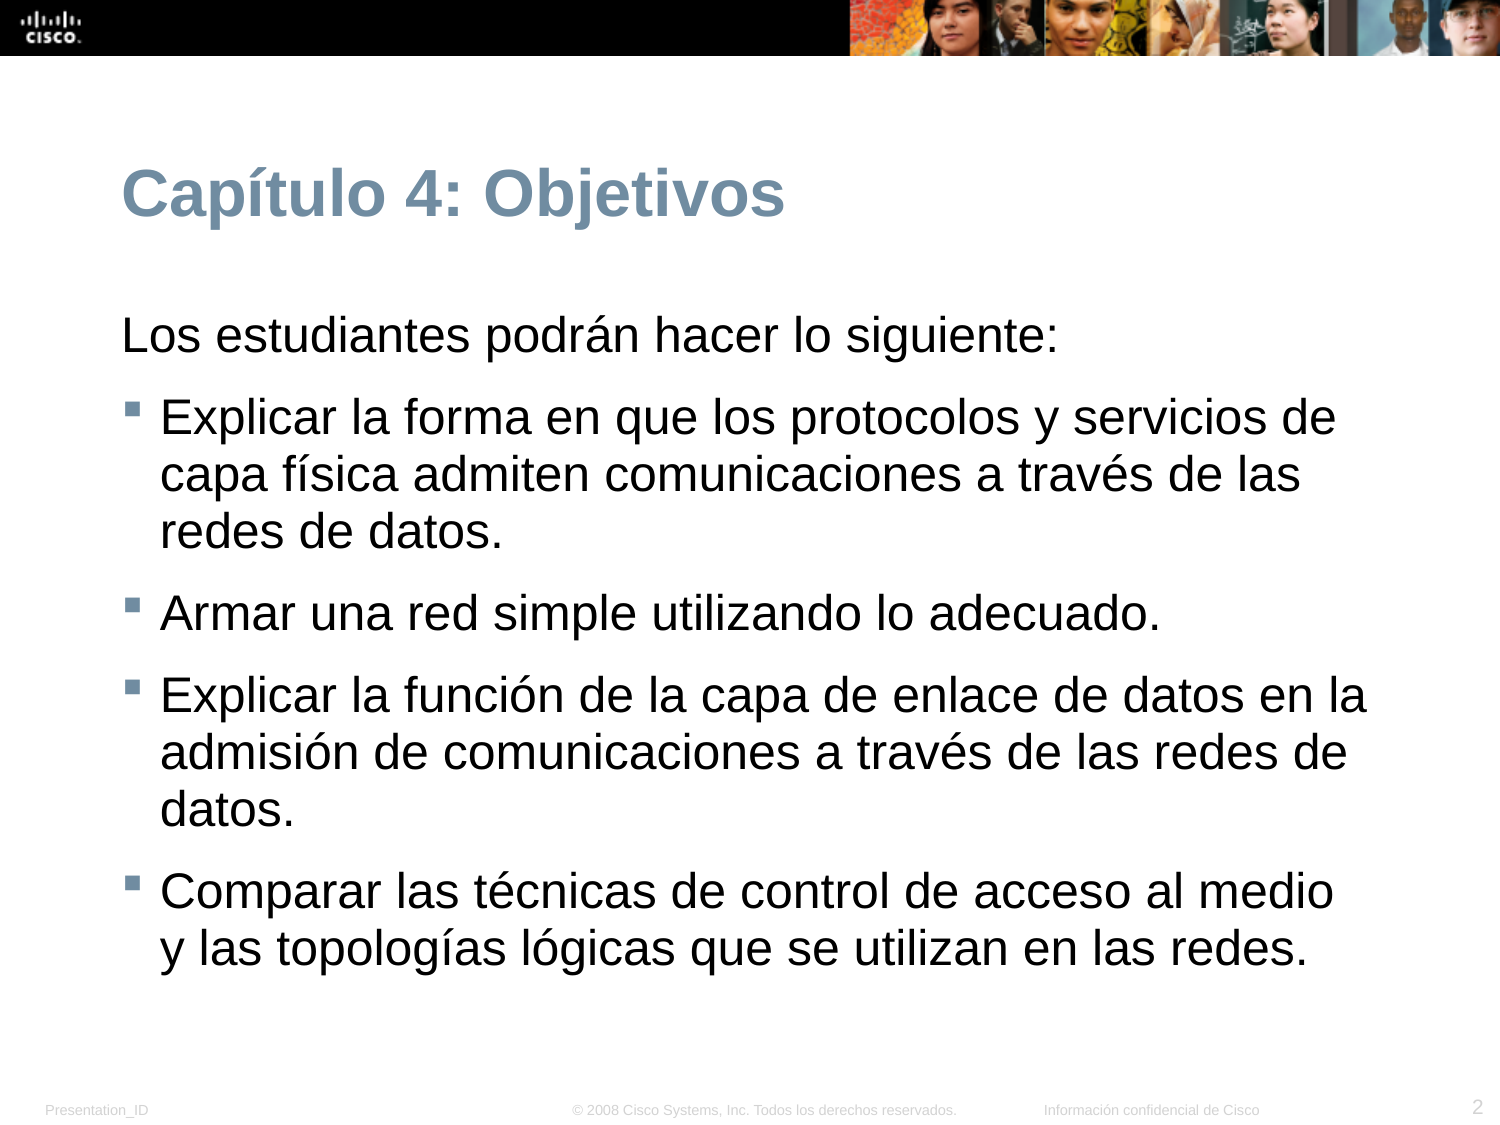

Capítulo 4: Objetivos
Los estudiantes podrán hacer lo siguiente:
Explicar la forma en que los protocolos y servicios de capa física admiten comunicaciones a través de las redes de datos.
Armar una red simple utilizando lo adecuado.
Explicar la función de la capa de enlace de datos en la admisión de comunicaciones a través de las redes de datos.
Comparar las técnicas de control de acceso al medio y las topologías lógicas que se utilizan en las redes.